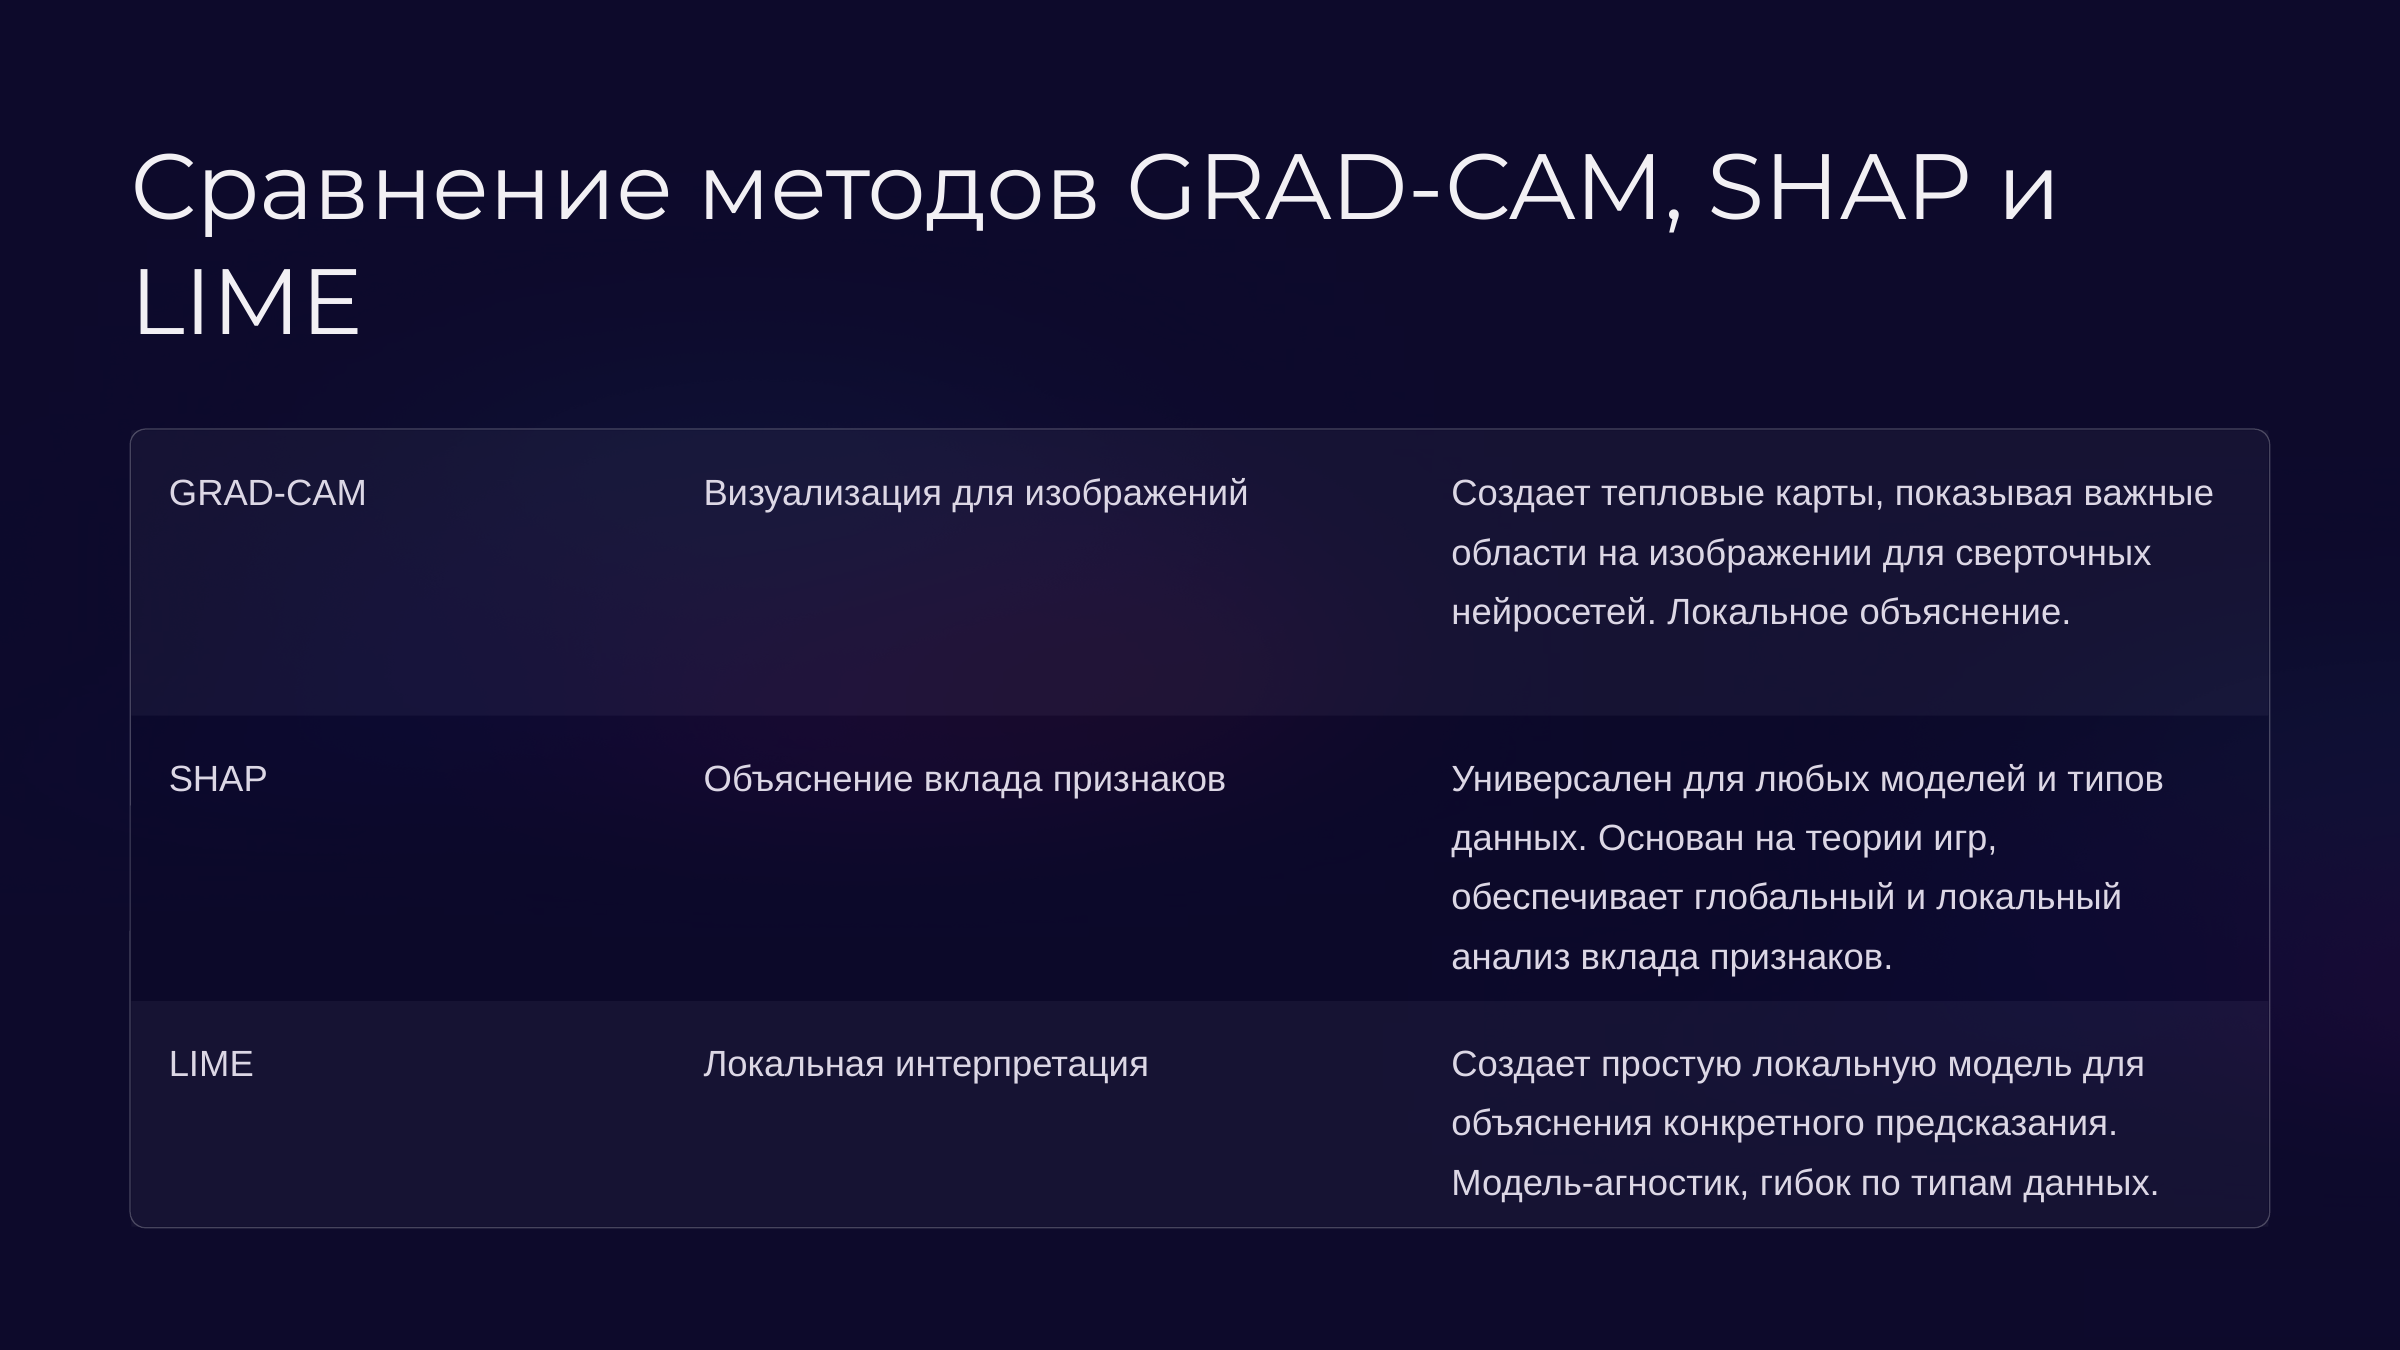

Сравнение методов GRAD-CAM, SHAP и LIME

GRAD-CAM
Визуализация для изображений
Создает тепловые карты, показывая важные области на изображении для сверточных нейросетей. Локальное объяснение.

SHAP
Объяснение вклада признаков
Универсален для любых моделей и типов данных. Основан на теории игр, обеспечивает глобальный и локальный анализ вклада признаков.

LIME
Локальная интерпретация
Создает простую локальную модель для объяснения конкретного предсказания. Модель-агностик, гибок по типам данных.